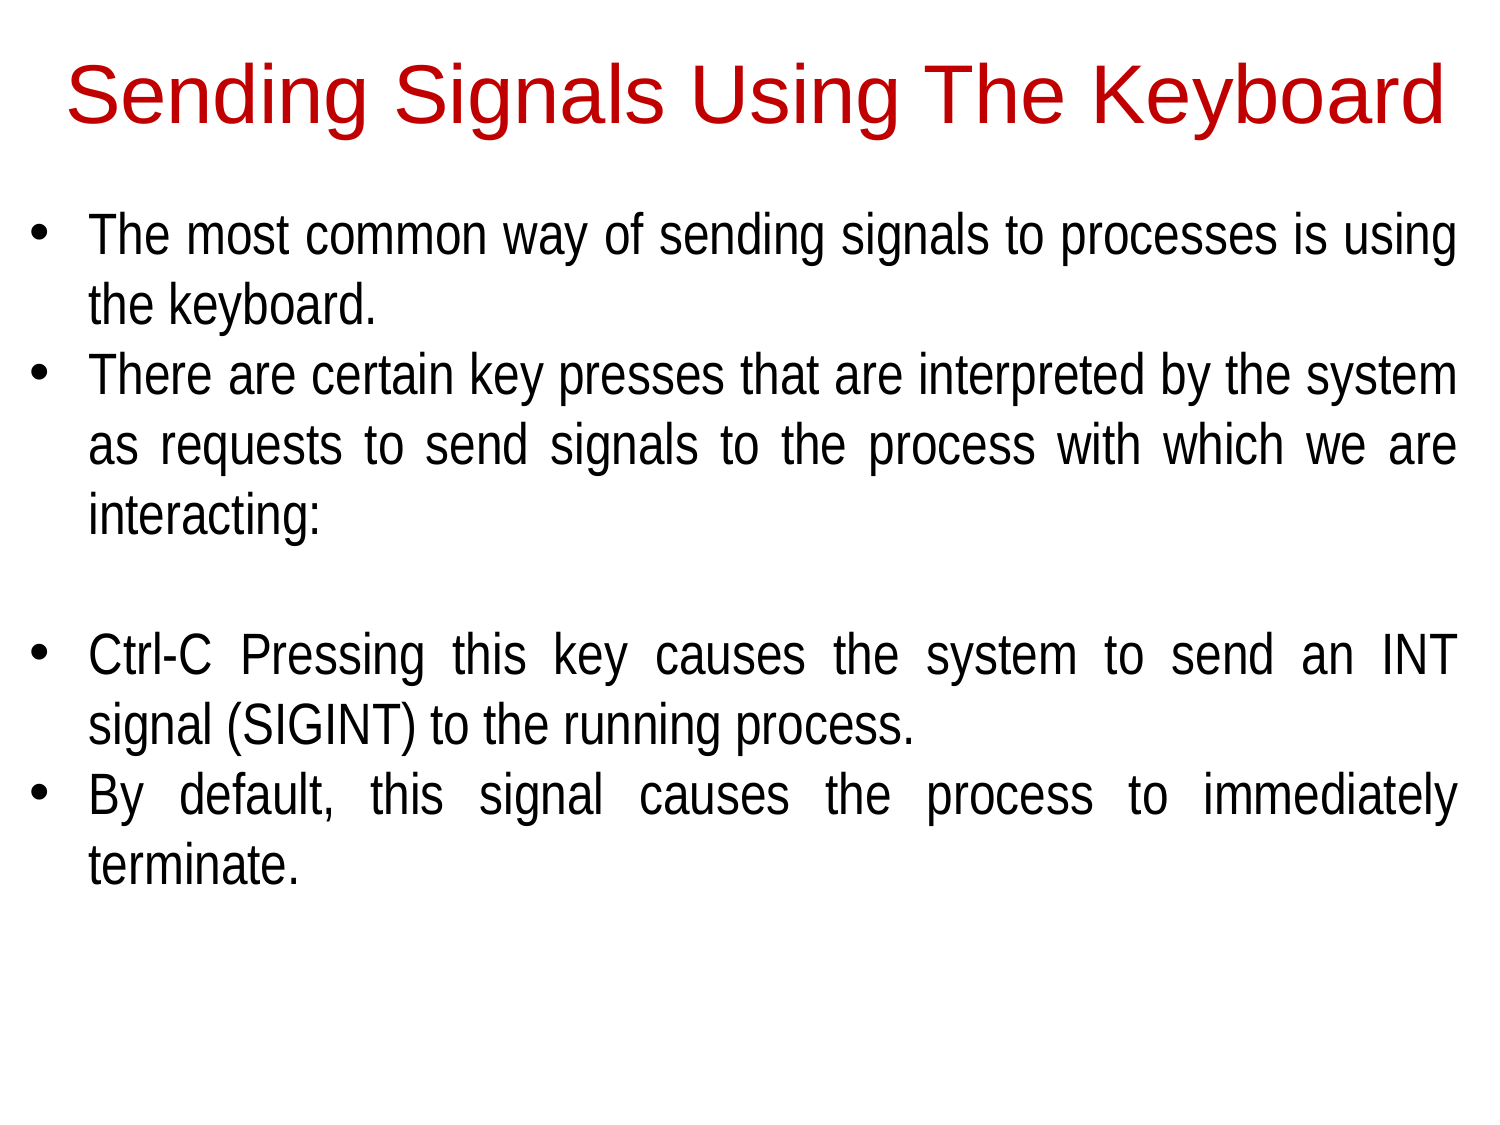

# Sending Signals Using The Keyboard
The most common way of sending signals to processes is using the keyboard.
There are certain key presses that are interpreted by the system as requests to send signals to the process with which we are interacting:

Ctrl-C Pressing this key causes the system to send an INT signal (SIGINT) to the running process.
By default, this signal causes the process to immediately terminate.